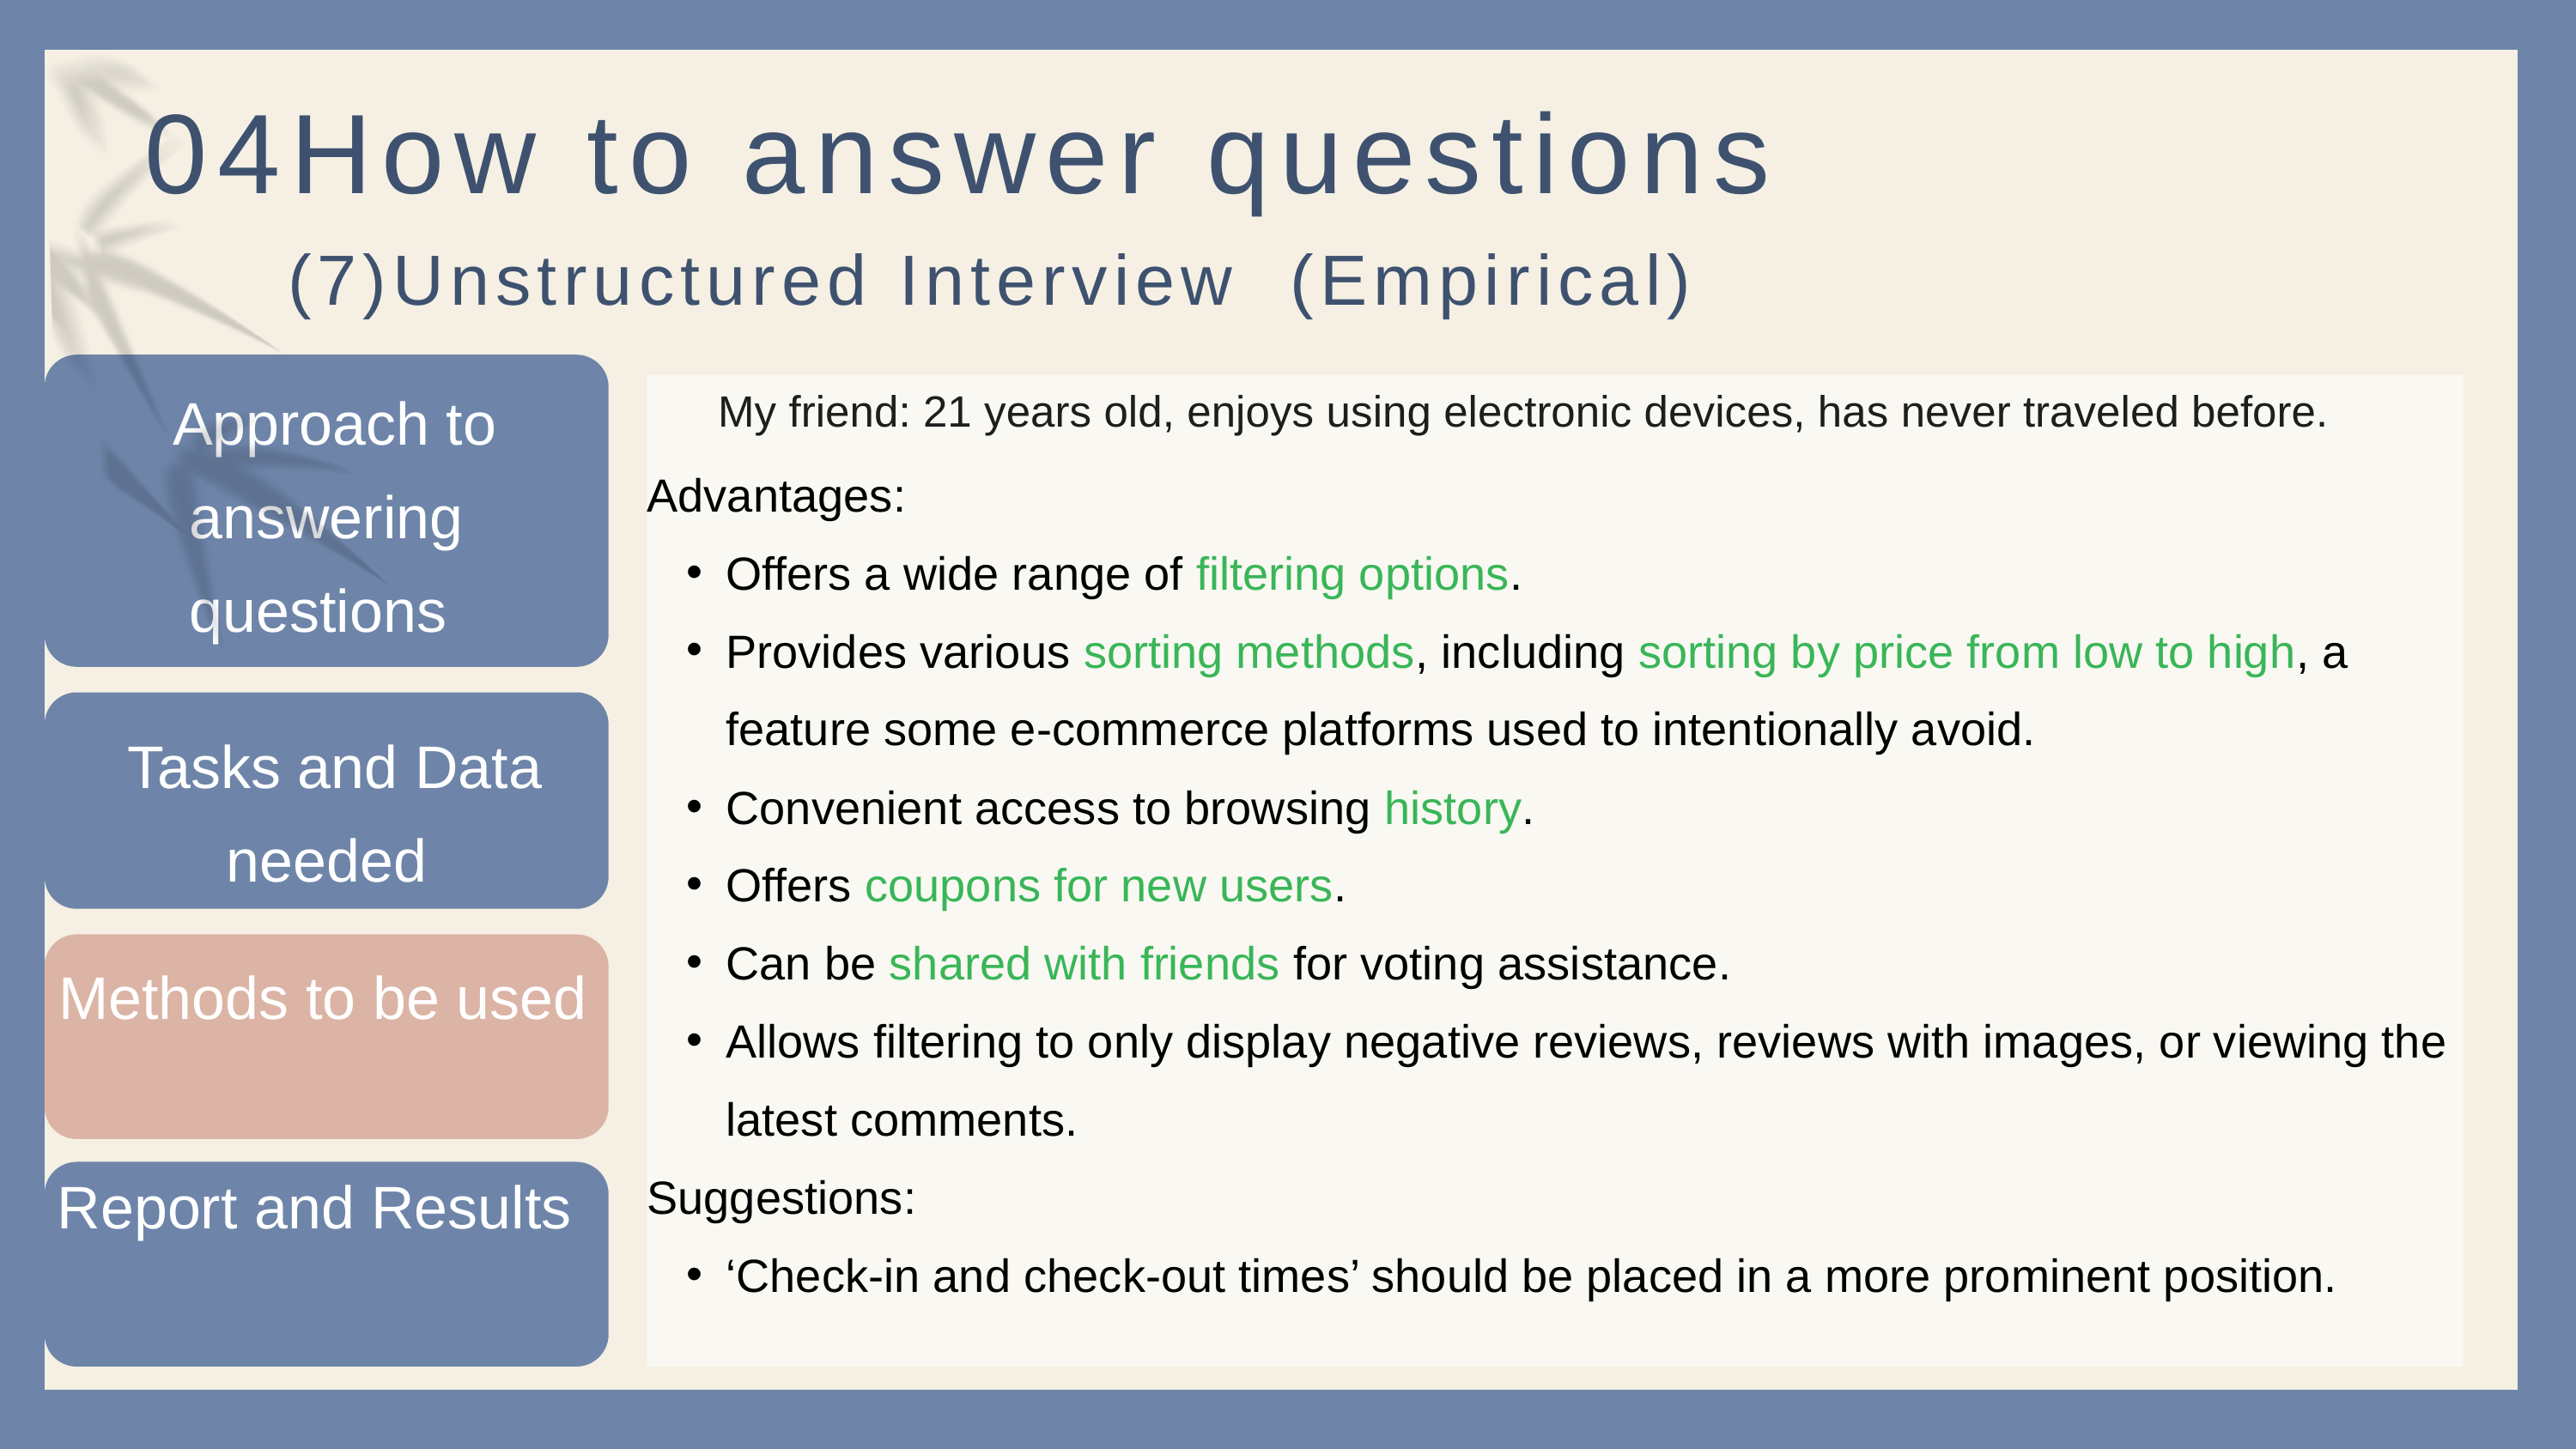

04How to answer questions
(7)Unstructured Interview  (Empirical)

My friend: 21 years old, enjoys using electronic devices, has never traveled before.

 Approach to answering questions

Advantages:
Offers a wide range of filtering options.
Provides various sorting methods, including sorting by price from low to high, a feature some e-commerce platforms used to intentionally avoid.
Convenient access to browsing history.
Offers coupons for new users.
Can be shared with friends for voting assistance.
Allows filtering to only display negative reviews, reviews with images, or viewing the latest comments.
Suggestions:
‘Check-in and check-out times’ should be placed in a more prominent position.

 Tasks and Data needed

Methods to be used
Report and Results